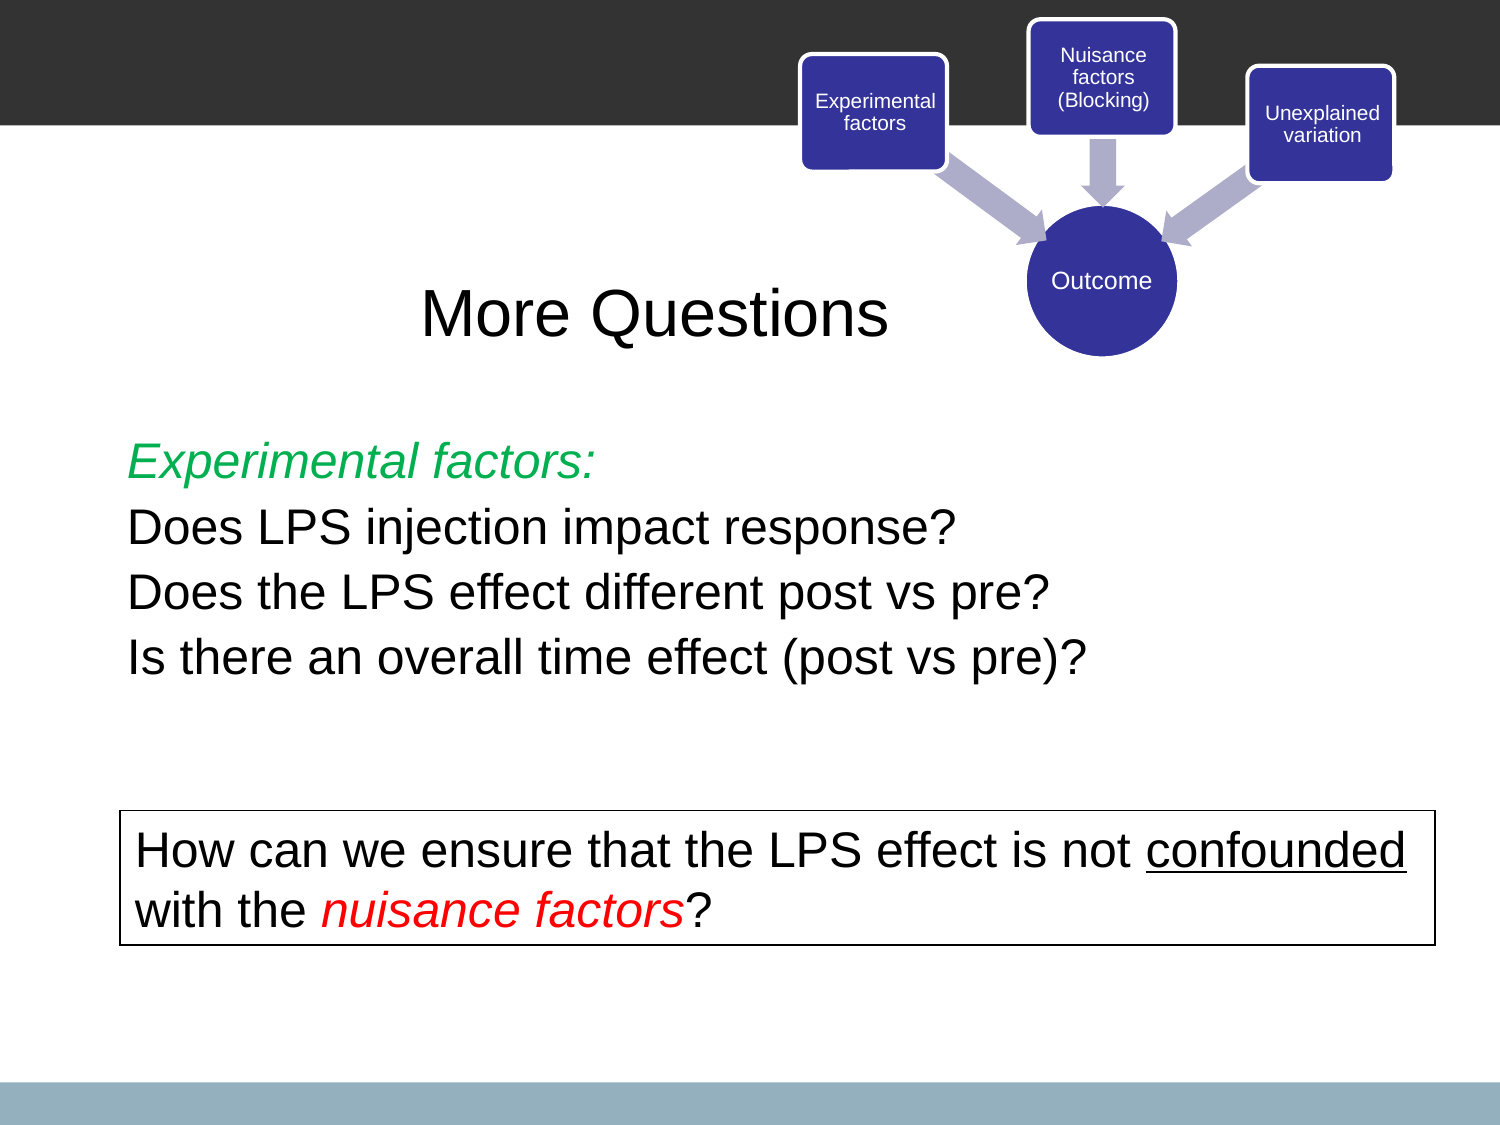

Outcome
Experimental factors
Nuisance factors (Blocking)
Unexplained variation
More Questions
Experimental factors:
Does LPS injection impact response?
Does the LPS effect different post vs pre?
Is there an overall time effect (post vs pre)?
How can we ensure that the LPS effect is not confounded with the nuisance factors?